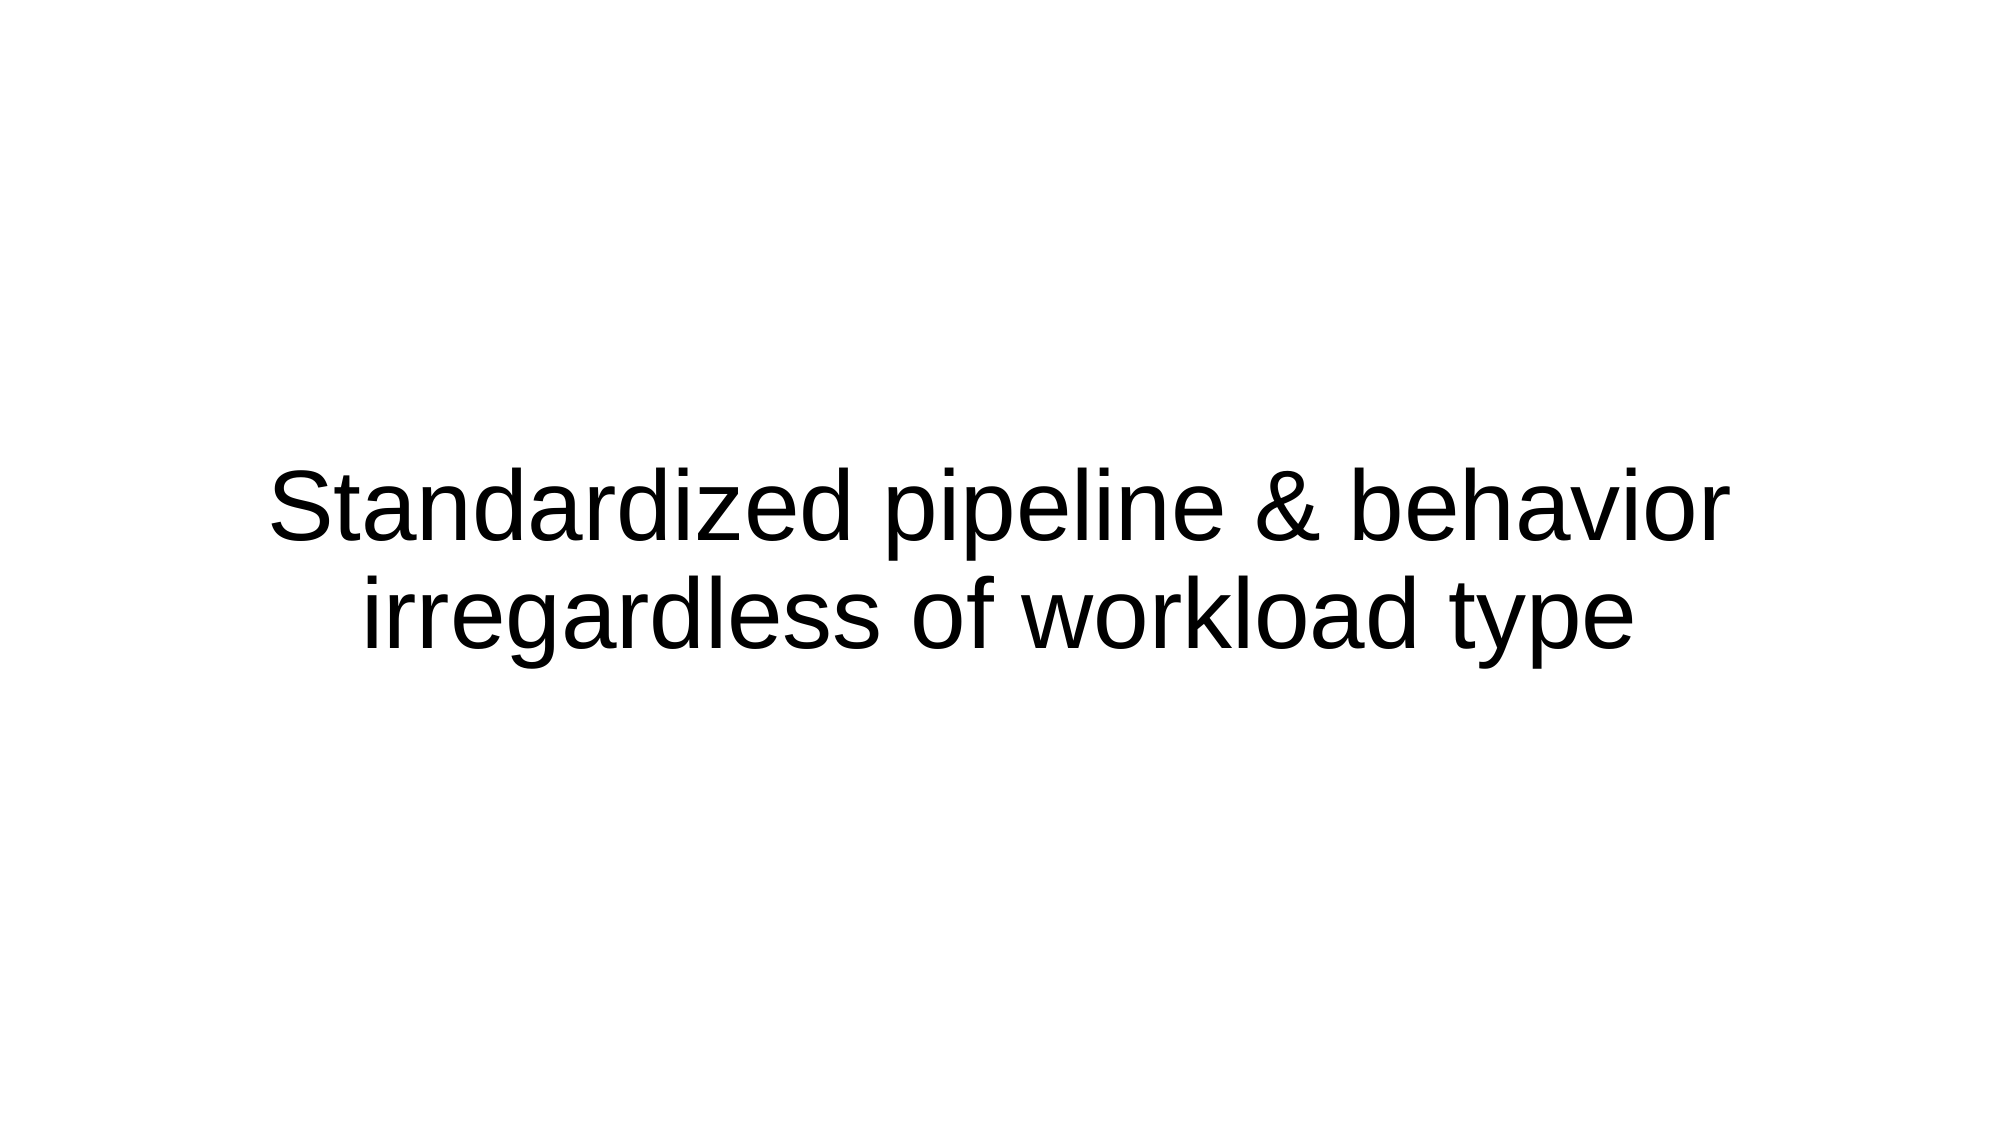

# Standardized pipeline & behavior irregardless of workload type